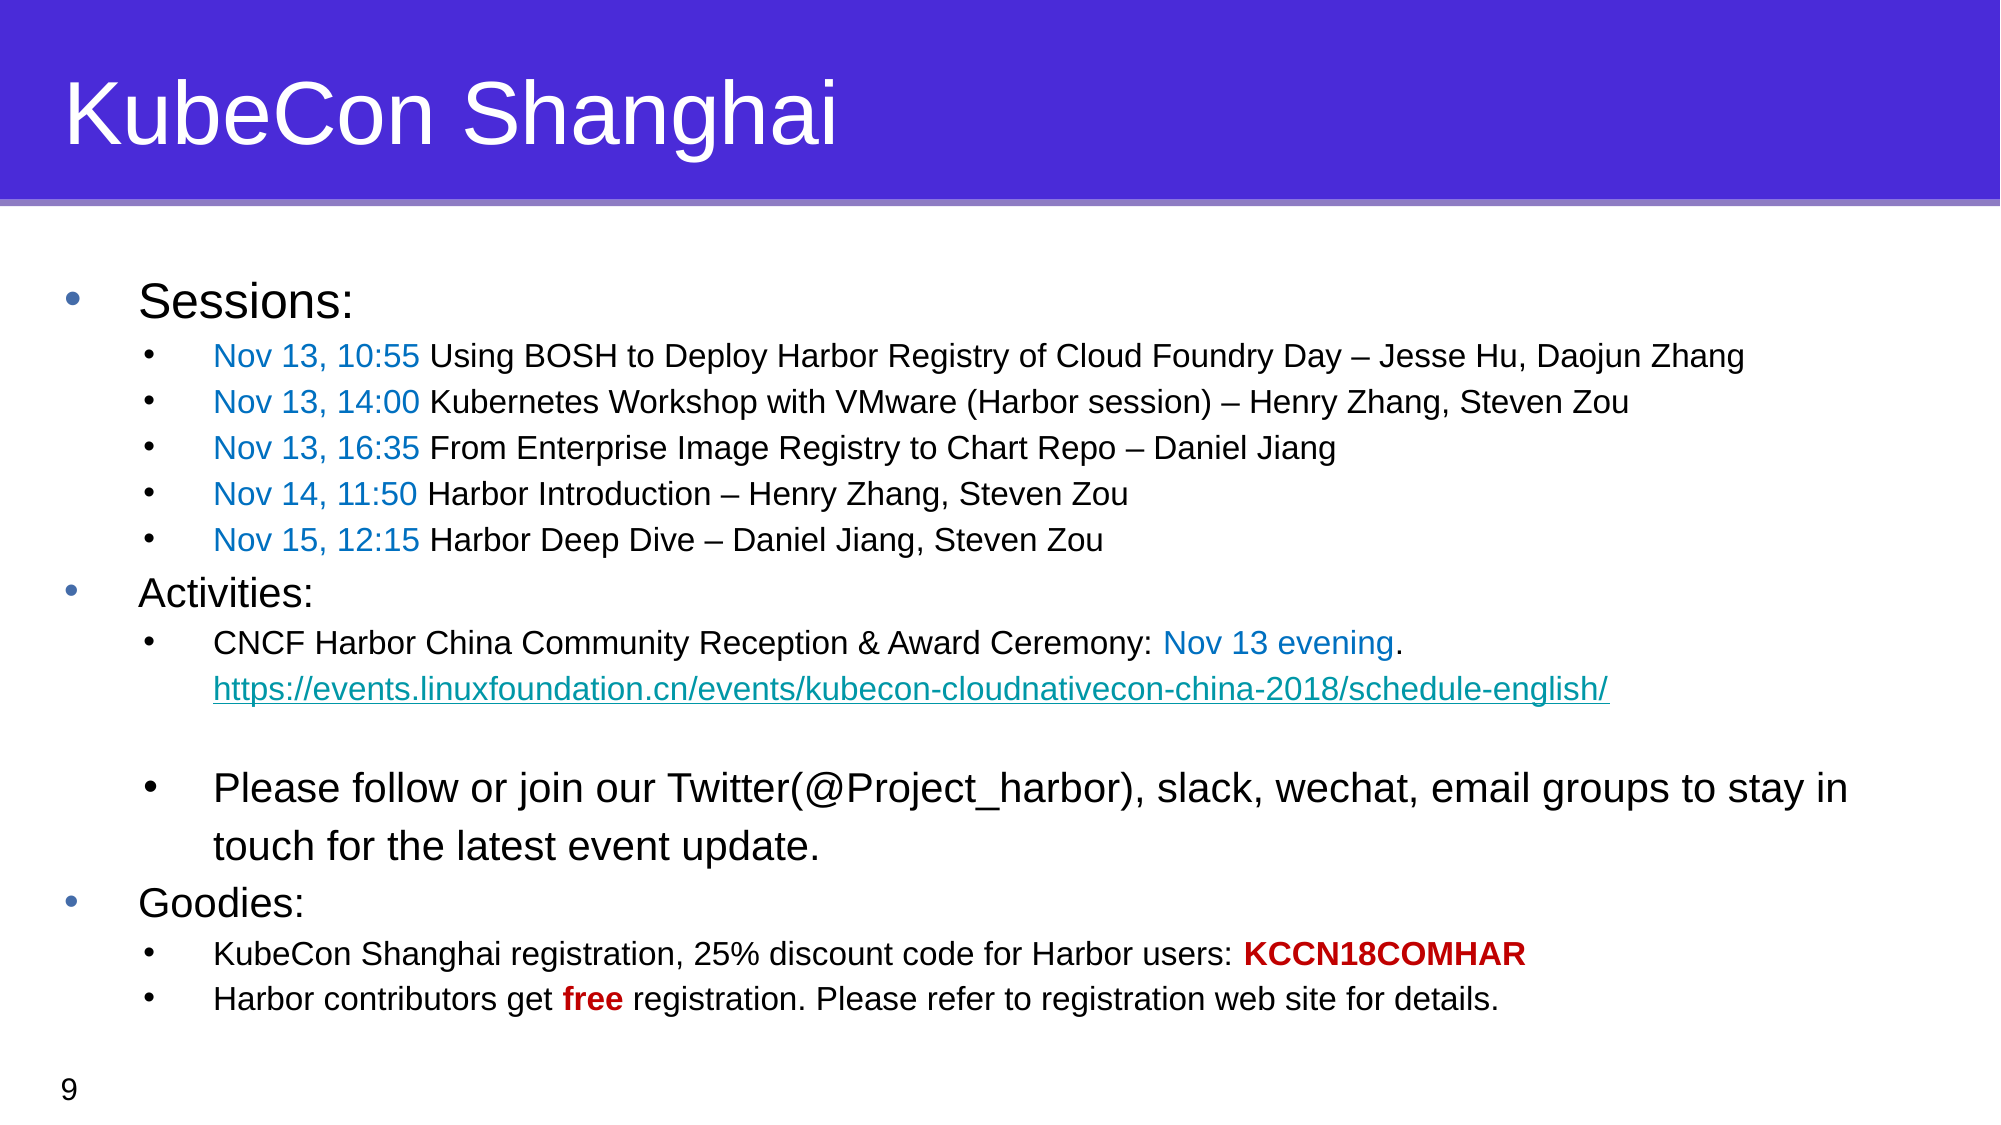

# KubeCon Shanghai
Sessions:
Nov 13, 10:55 Using BOSH to Deploy Harbor Registry of Cloud Foundry Day – Jesse Hu, Daojun Zhang
Nov 13, 14:00 Kubernetes Workshop with VMware (Harbor session) – Henry Zhang, Steven Zou
Nov 13, 16:35 From Enterprise Image Registry to Chart Repo – Daniel Jiang
Nov 14, 11:50 Harbor Introduction – Henry Zhang, Steven Zou
Nov 15, 12:15 Harbor Deep Dive – Daniel Jiang, Steven Zou
Activities:
CNCF Harbor China Community Reception & Award Ceremony: Nov 13 evening. https://events.linuxfoundation.cn/events/kubecon-cloudnativecon-china-2018/schedule-english/

Please follow or join our Twitter(@Project_harbor), slack, wechat, email groups to stay in touch for the latest event update.
Goodies:
KubeCon Shanghai registration, 25% discount code for Harbor users: KCCN18COMHAR
Harbor contributors get free registration. Please refer to registration web site for details.

9